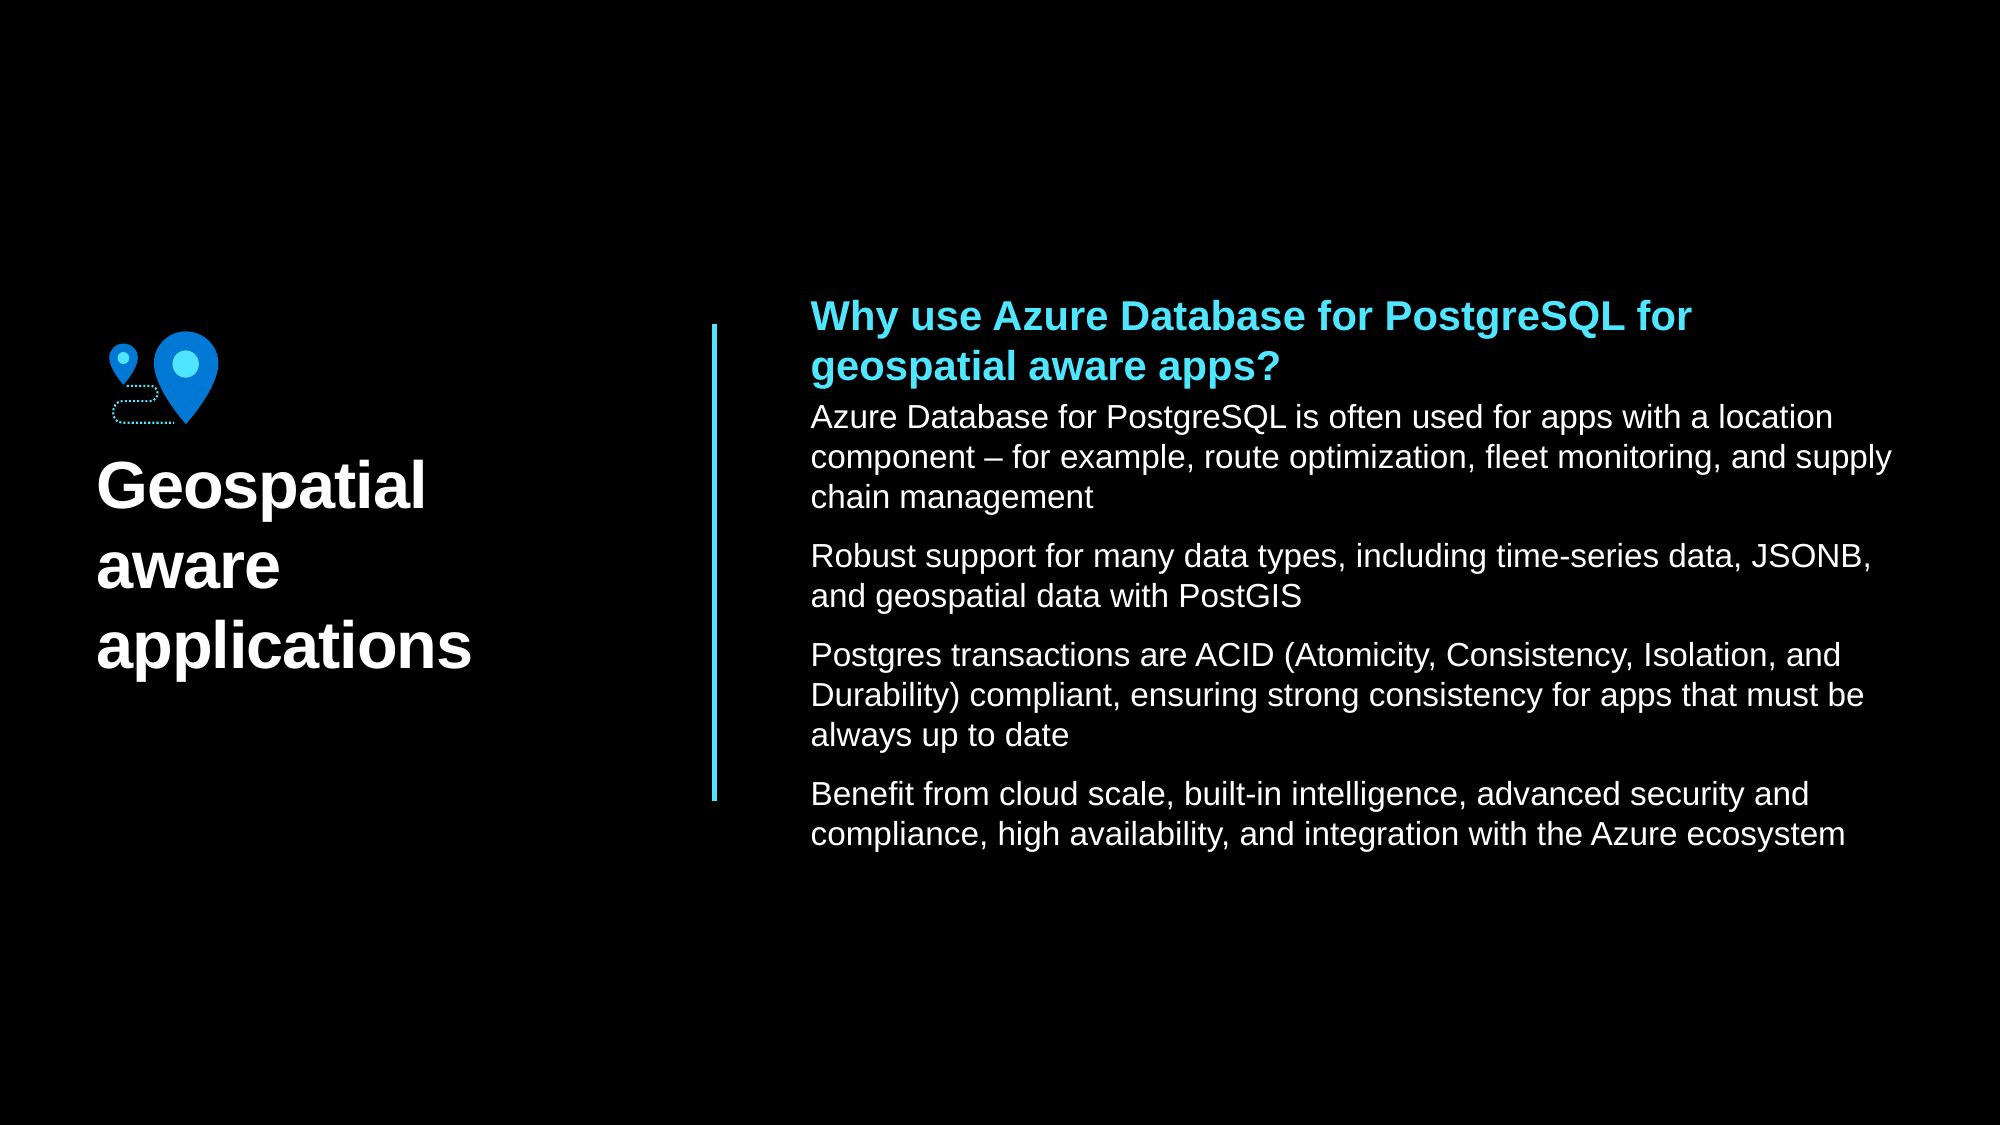

# Geospatial aware applications

Why use Azure Database for PostgreSQL for geospatial aware apps?
Azure Database for PostgreSQL is often used for apps with a location component – for example, route optimization, fleet monitoring, and supply chain management
Robust support for many data types, including time-series data, JSONB, and geospatial data with PostGIS
Postgres transactions are ACID (Atomicity, Consistency, Isolation, and Durability) compliant, ensuring strong consistency for apps that must be always up to date
Benefit from cloud scale, built-in intelligence, advanced security and compliance, high availability, and integration with the Azure ecosystem